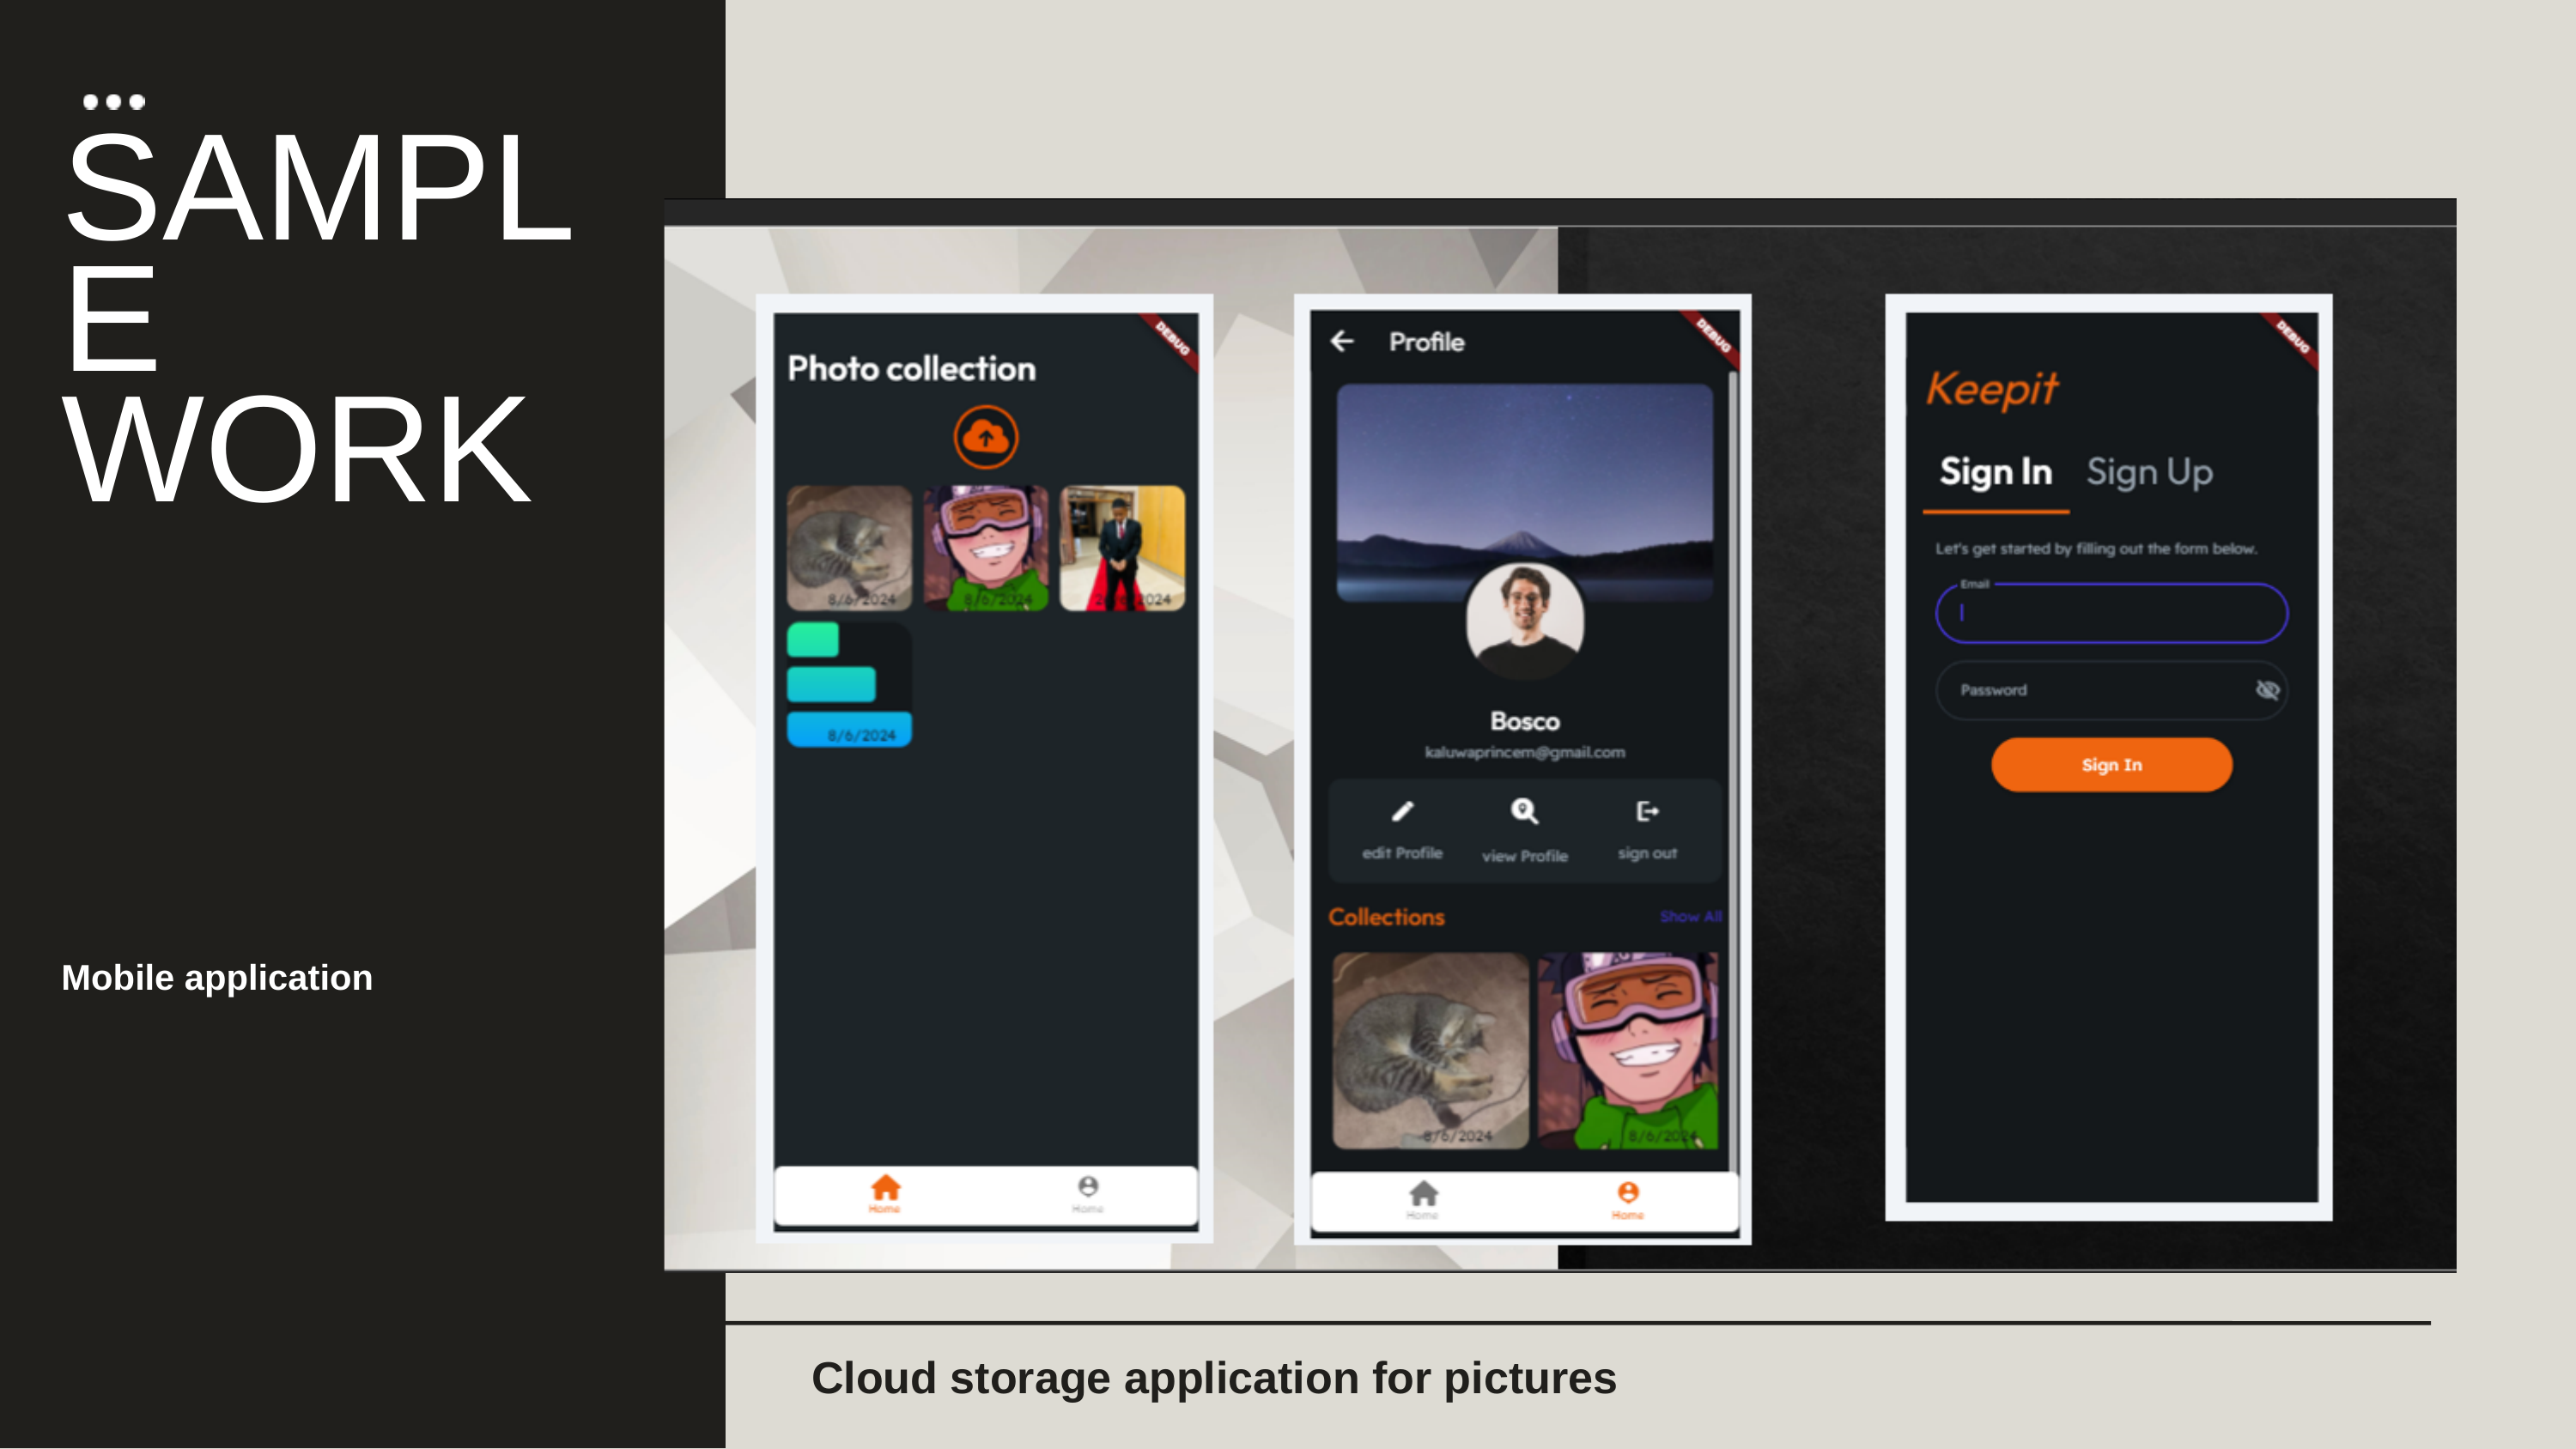

SAMPLE WORK

Mobile application

Cloud storage application for pictures